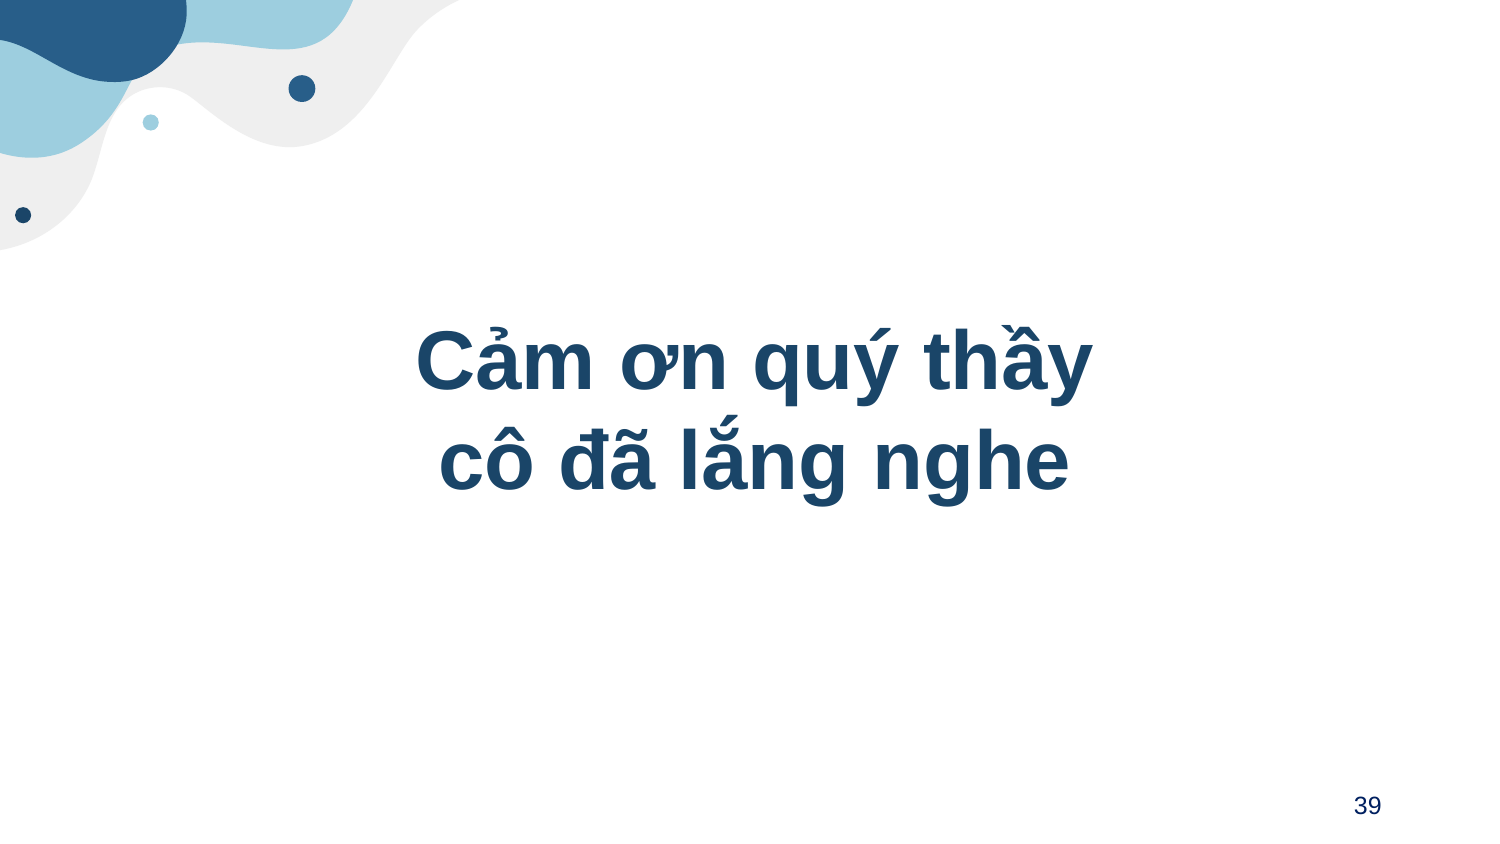

# Cảm ơn quý thầy cô đã lắng nghe
39